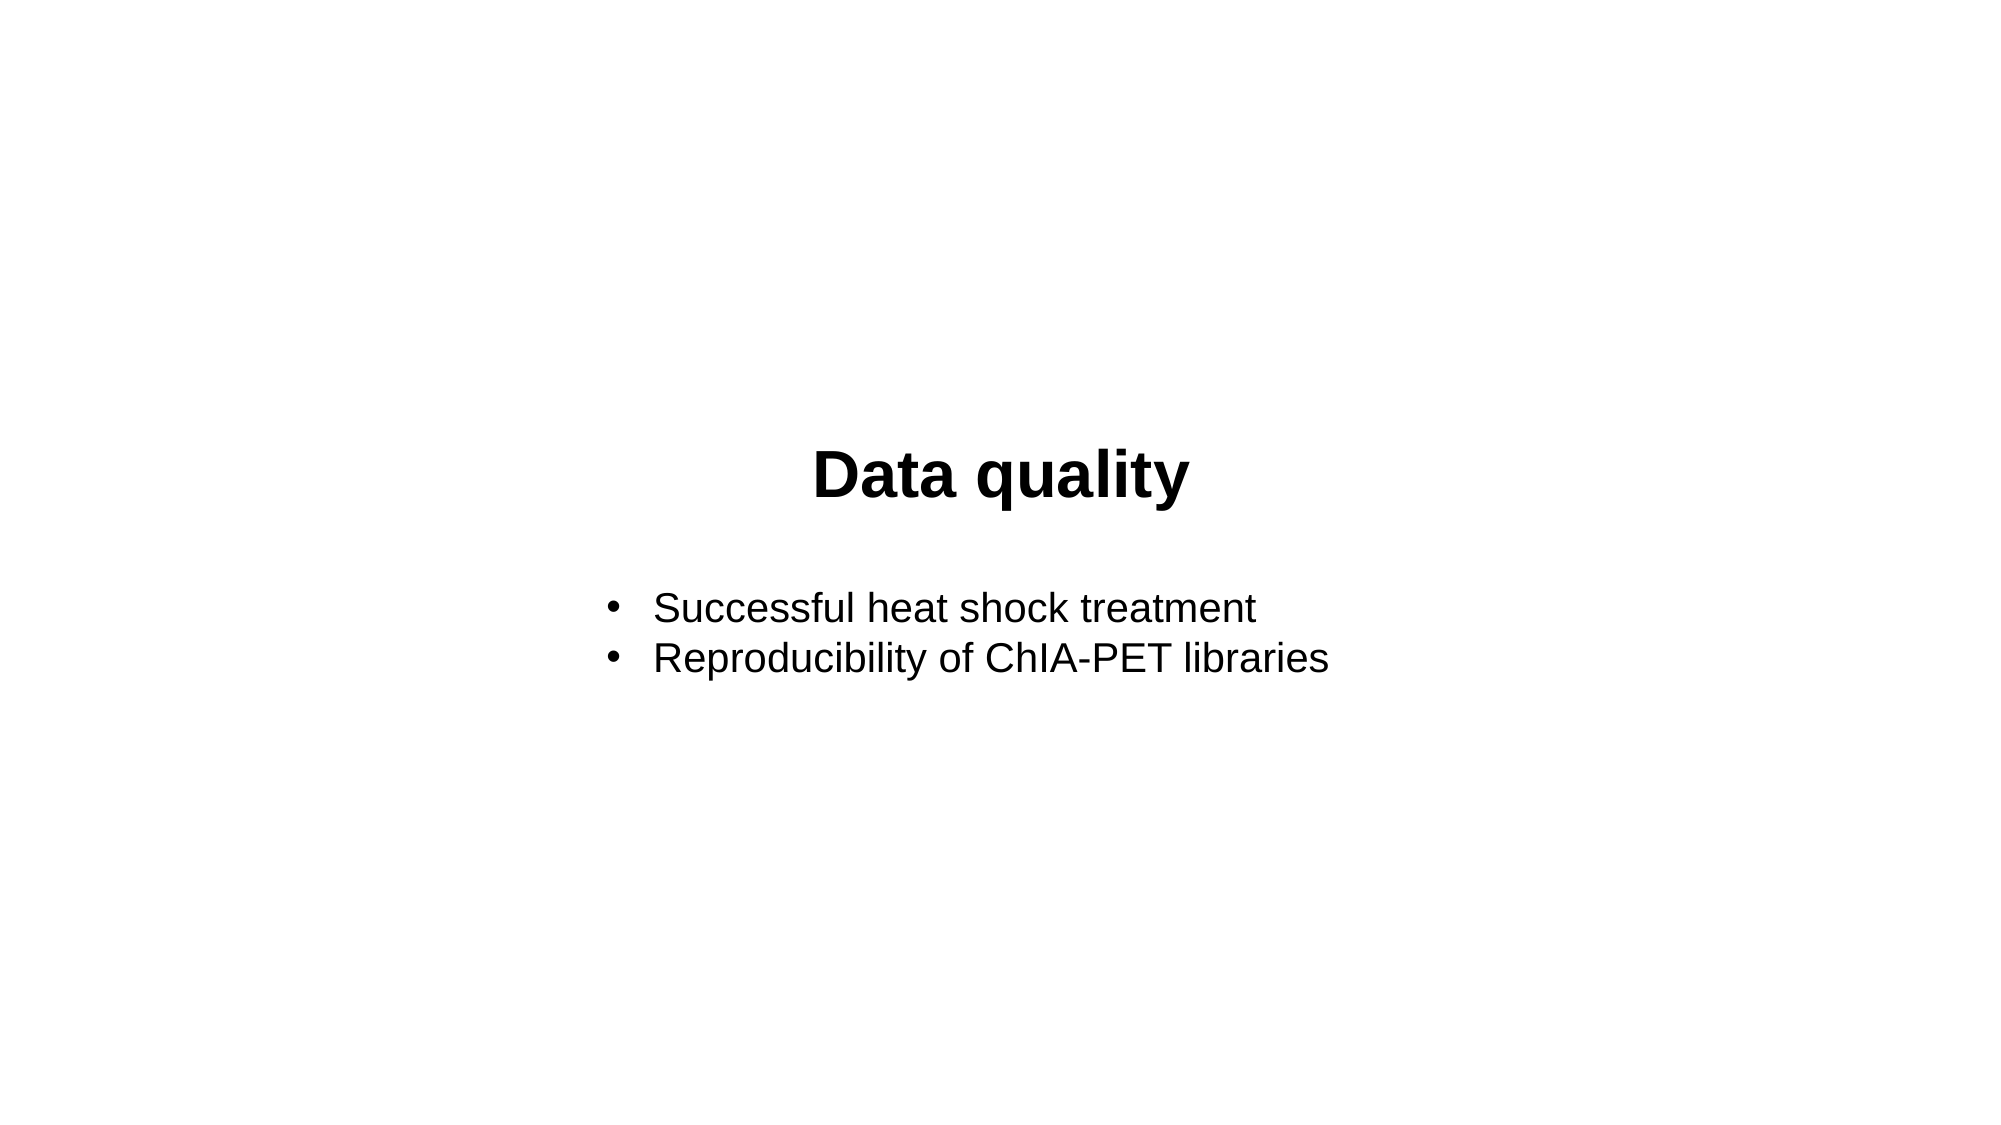

Data quality
Successful heat shock treatment
Reproducibility of ChIA-PET libraries
7